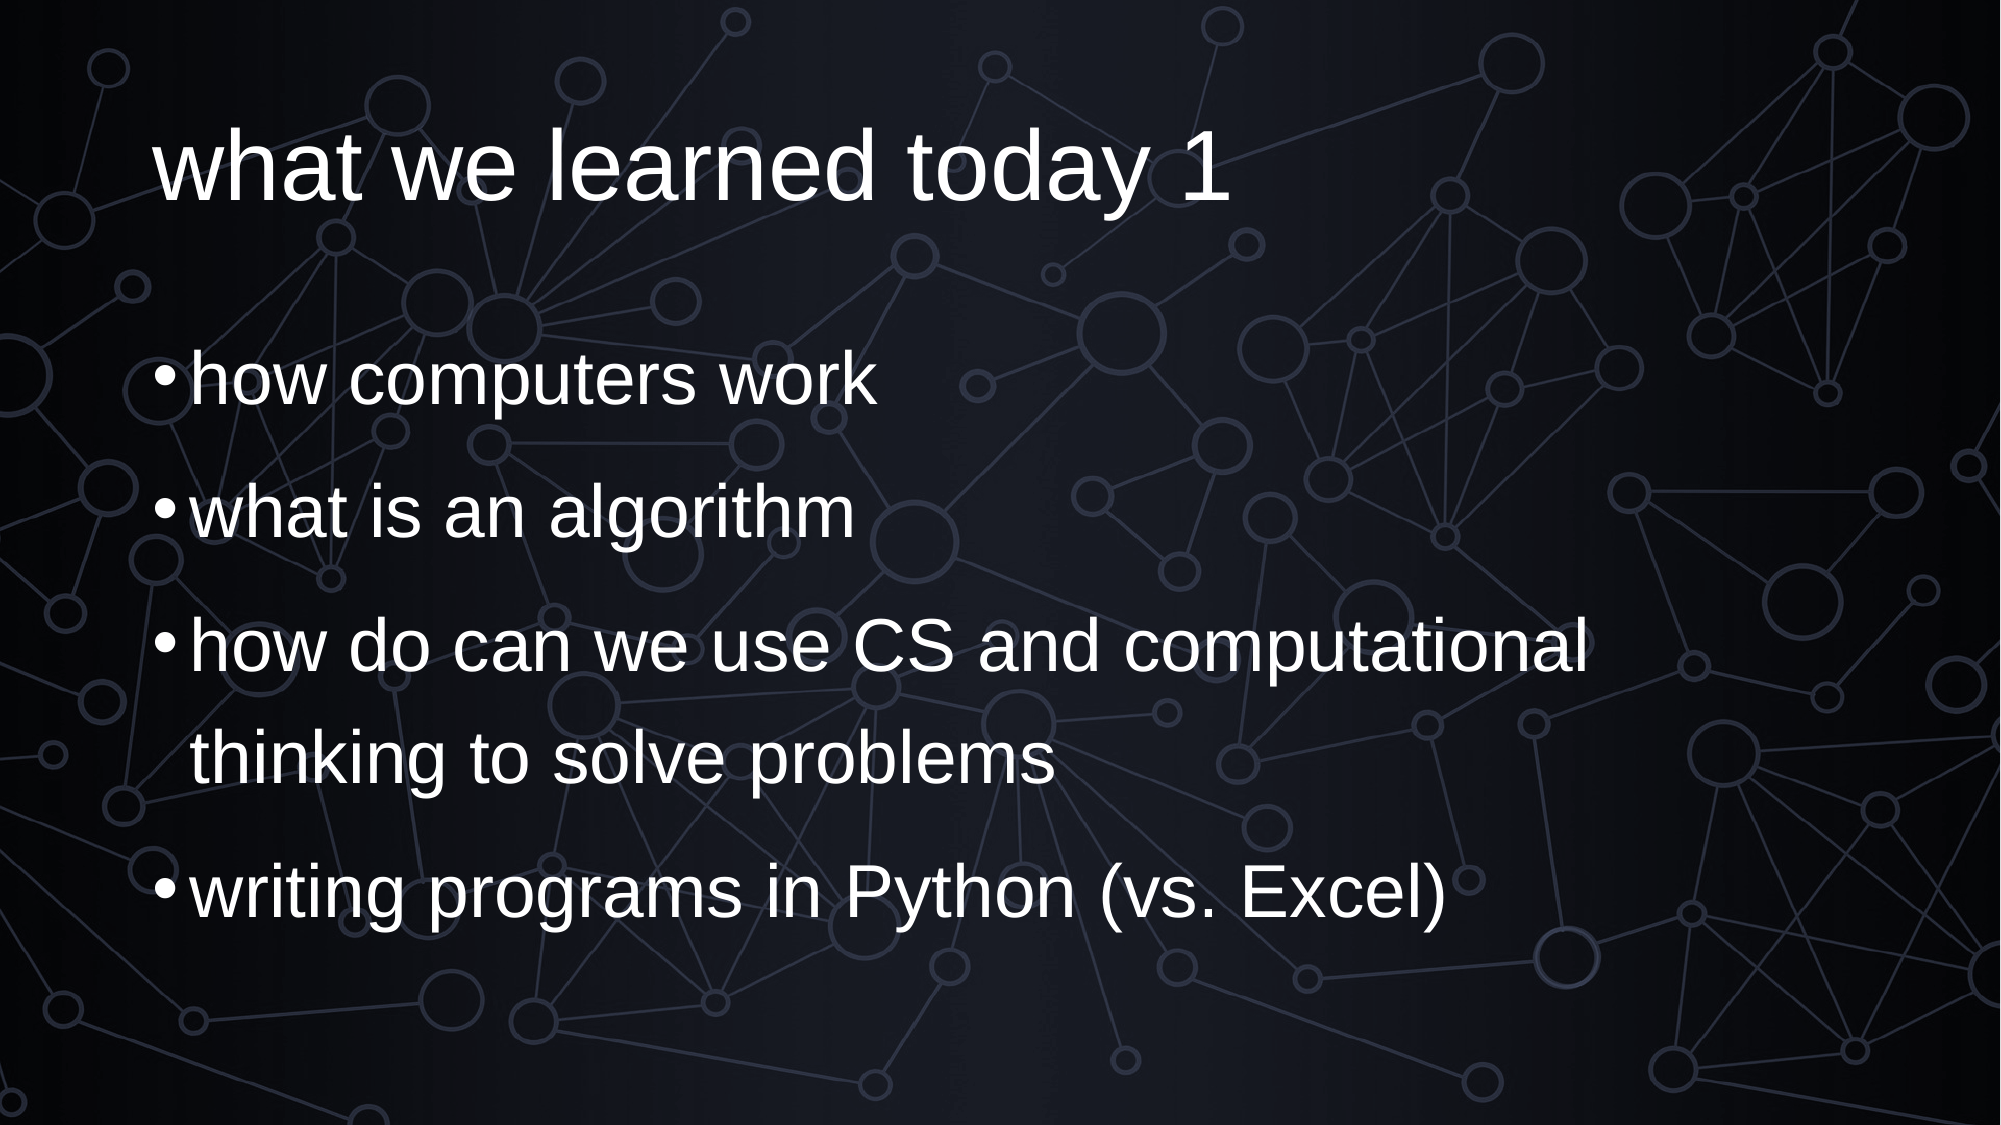

# what we learned today 1
how computers work
what is an algorithm
how do can we use CS and computational thinking to solve problems
writing programs in Python (vs. Excel)